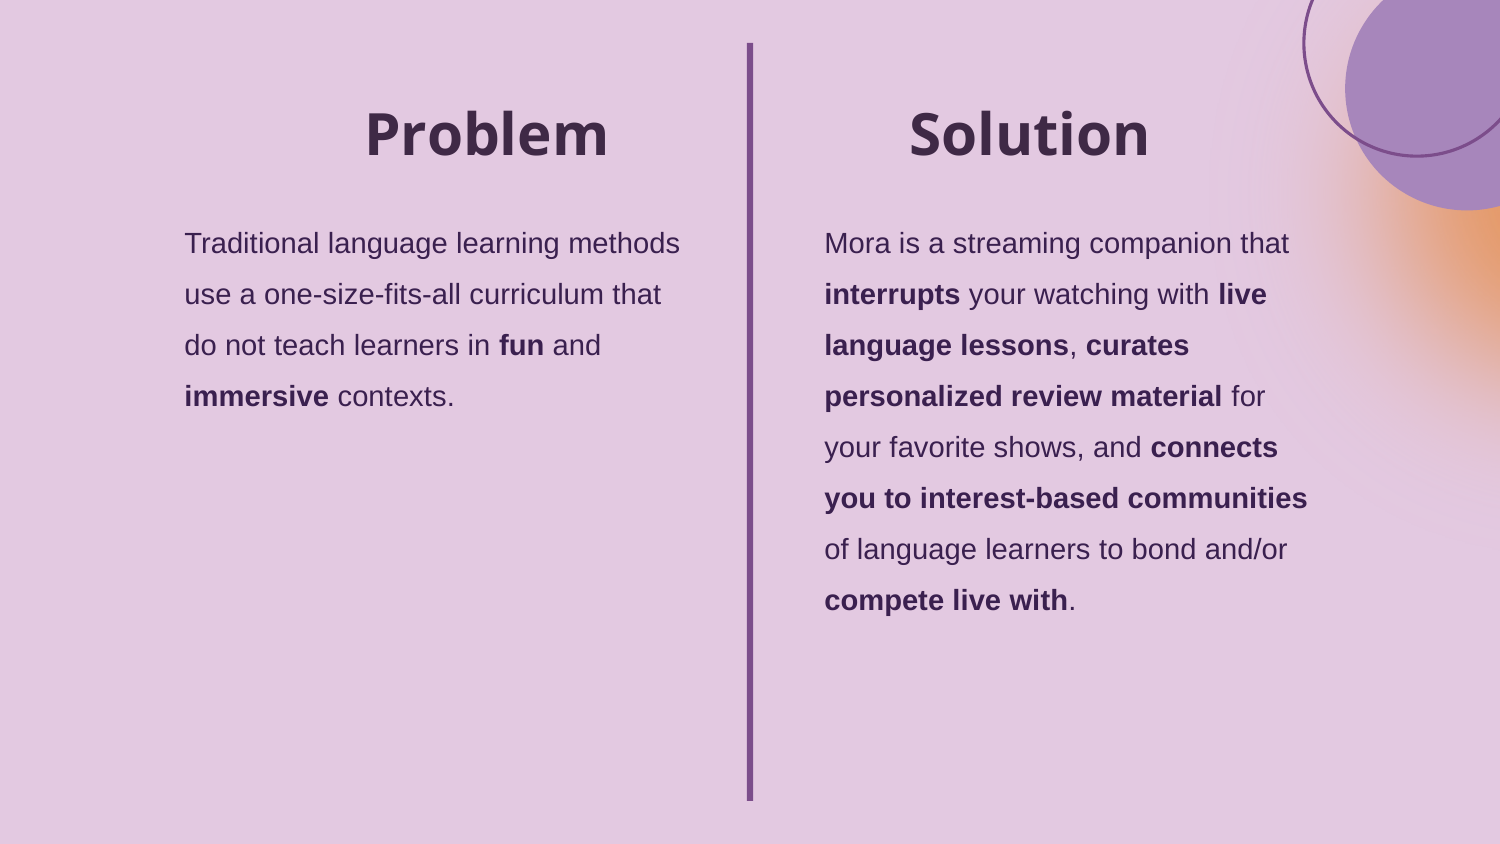

Problem
Solution
Traditional language learning methods use a one-size-fits-all curriculum that do not teach learners in fun and immersive contexts.
Mora is a streaming companion that interrupts your watching with live language lessons, curates personalized review material for your favorite shows, and connects you to interest-based communities of language learners to bond and/or compete live with.